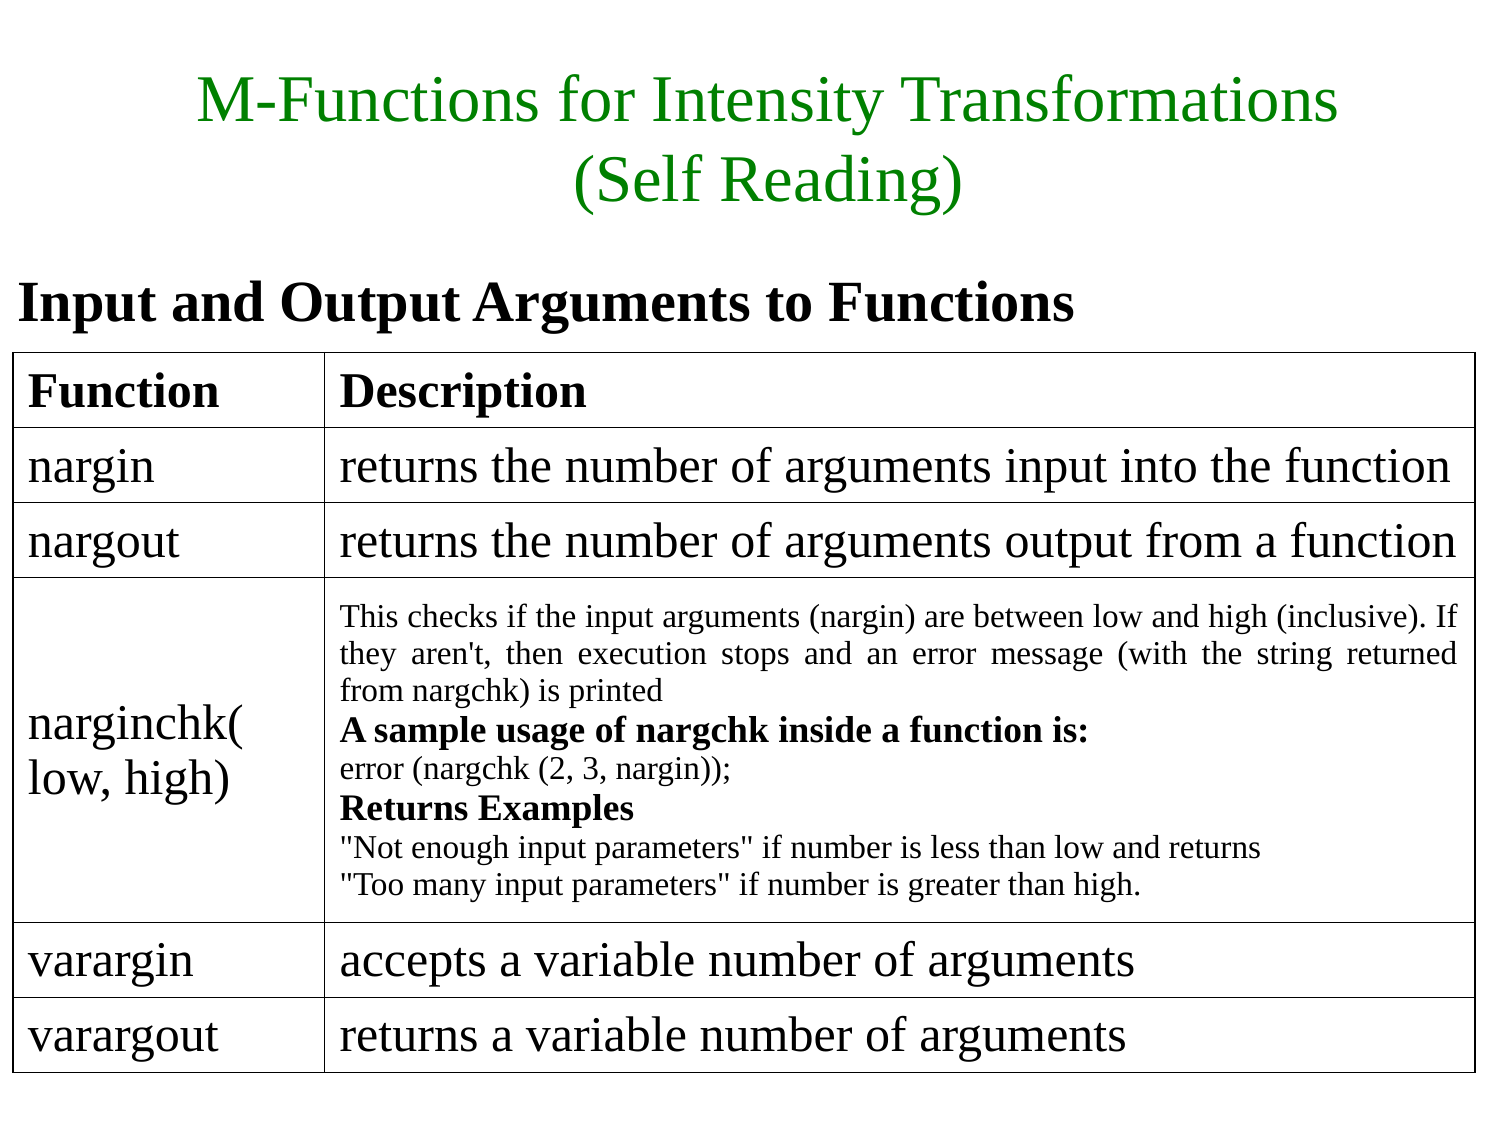

M-Functions for Intensity Transformations
(Self Reading)
Input and Output Arguments to Functions
| Function | Description |
| --- | --- |
| nargin | returns the number of arguments input into the function |
| nargout | returns the number of arguments output from a function |
| narginchk( low, high) | This checks if the input arguments (nargin) are between low and high (inclusive). If they aren't, then execution stops and an error message (with the string returned from nargchk) is printed A sample usage of nargchk inside a function is: error (nargchk (2, 3, nargin)); Returns Examples "Not enough input parameters" if number is less than low and returns "Too many input parameters" if number is greater than high. |
| varargin | accepts a variable number of arguments |
| varargout | returns a variable number of arguments |